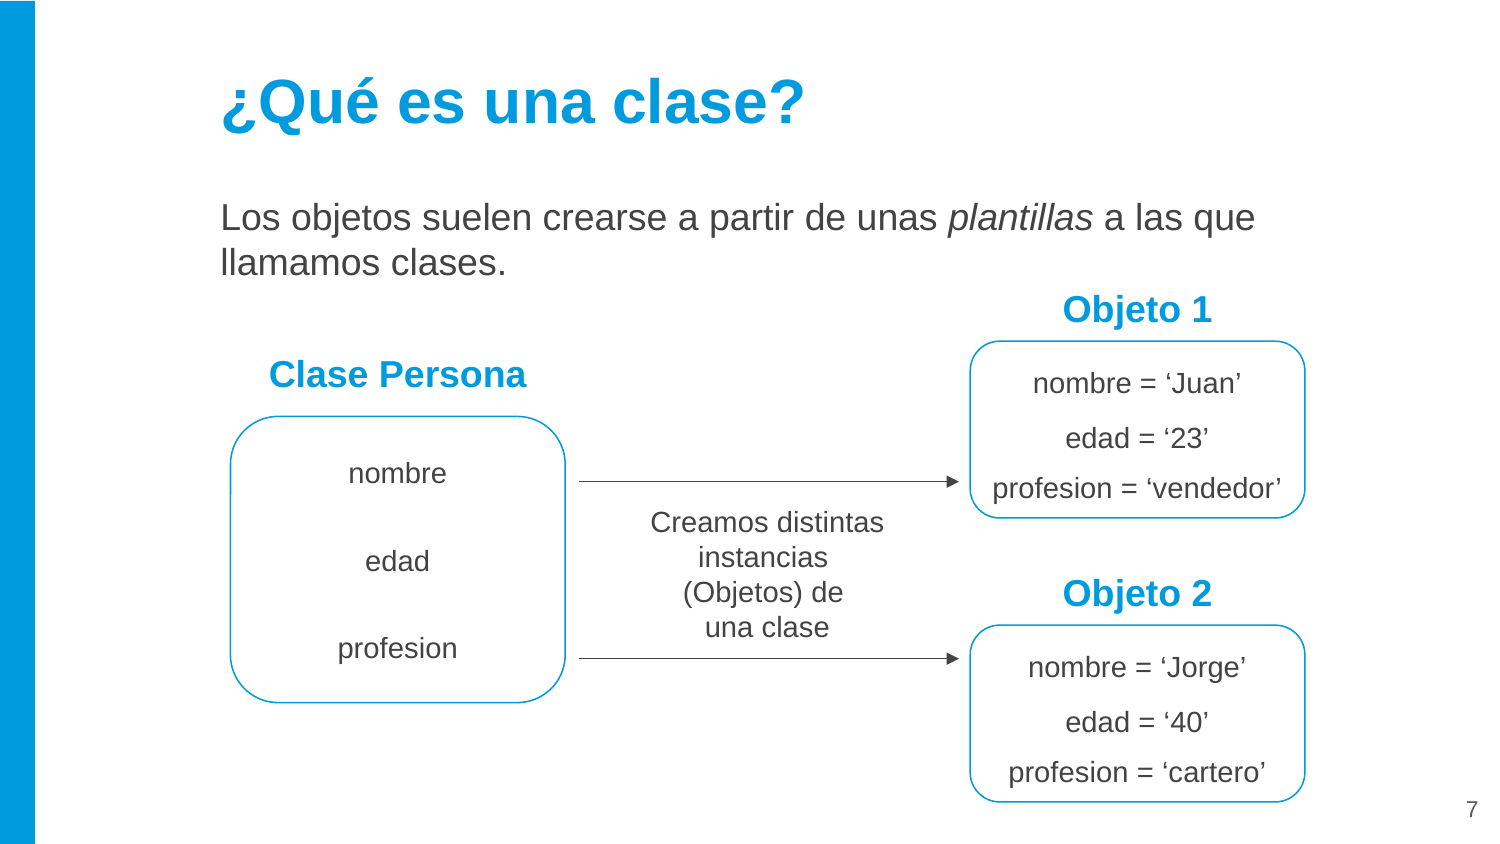

¿Qué es una clase?
Los objetos suelen crearse a partir de unas plantillas a las que llamamos clases.

Objeto 1

Clase Persona

nombre = ‘Juan’
edad = ‘23’

nombre
profesion = ‘vendedor’

Creamos distintas instancias
(Objetos) de
una clase
edad
Objeto 2

profesion

nombre = ‘Jorge’
edad = ‘40’
profesion = ‘cartero’

7